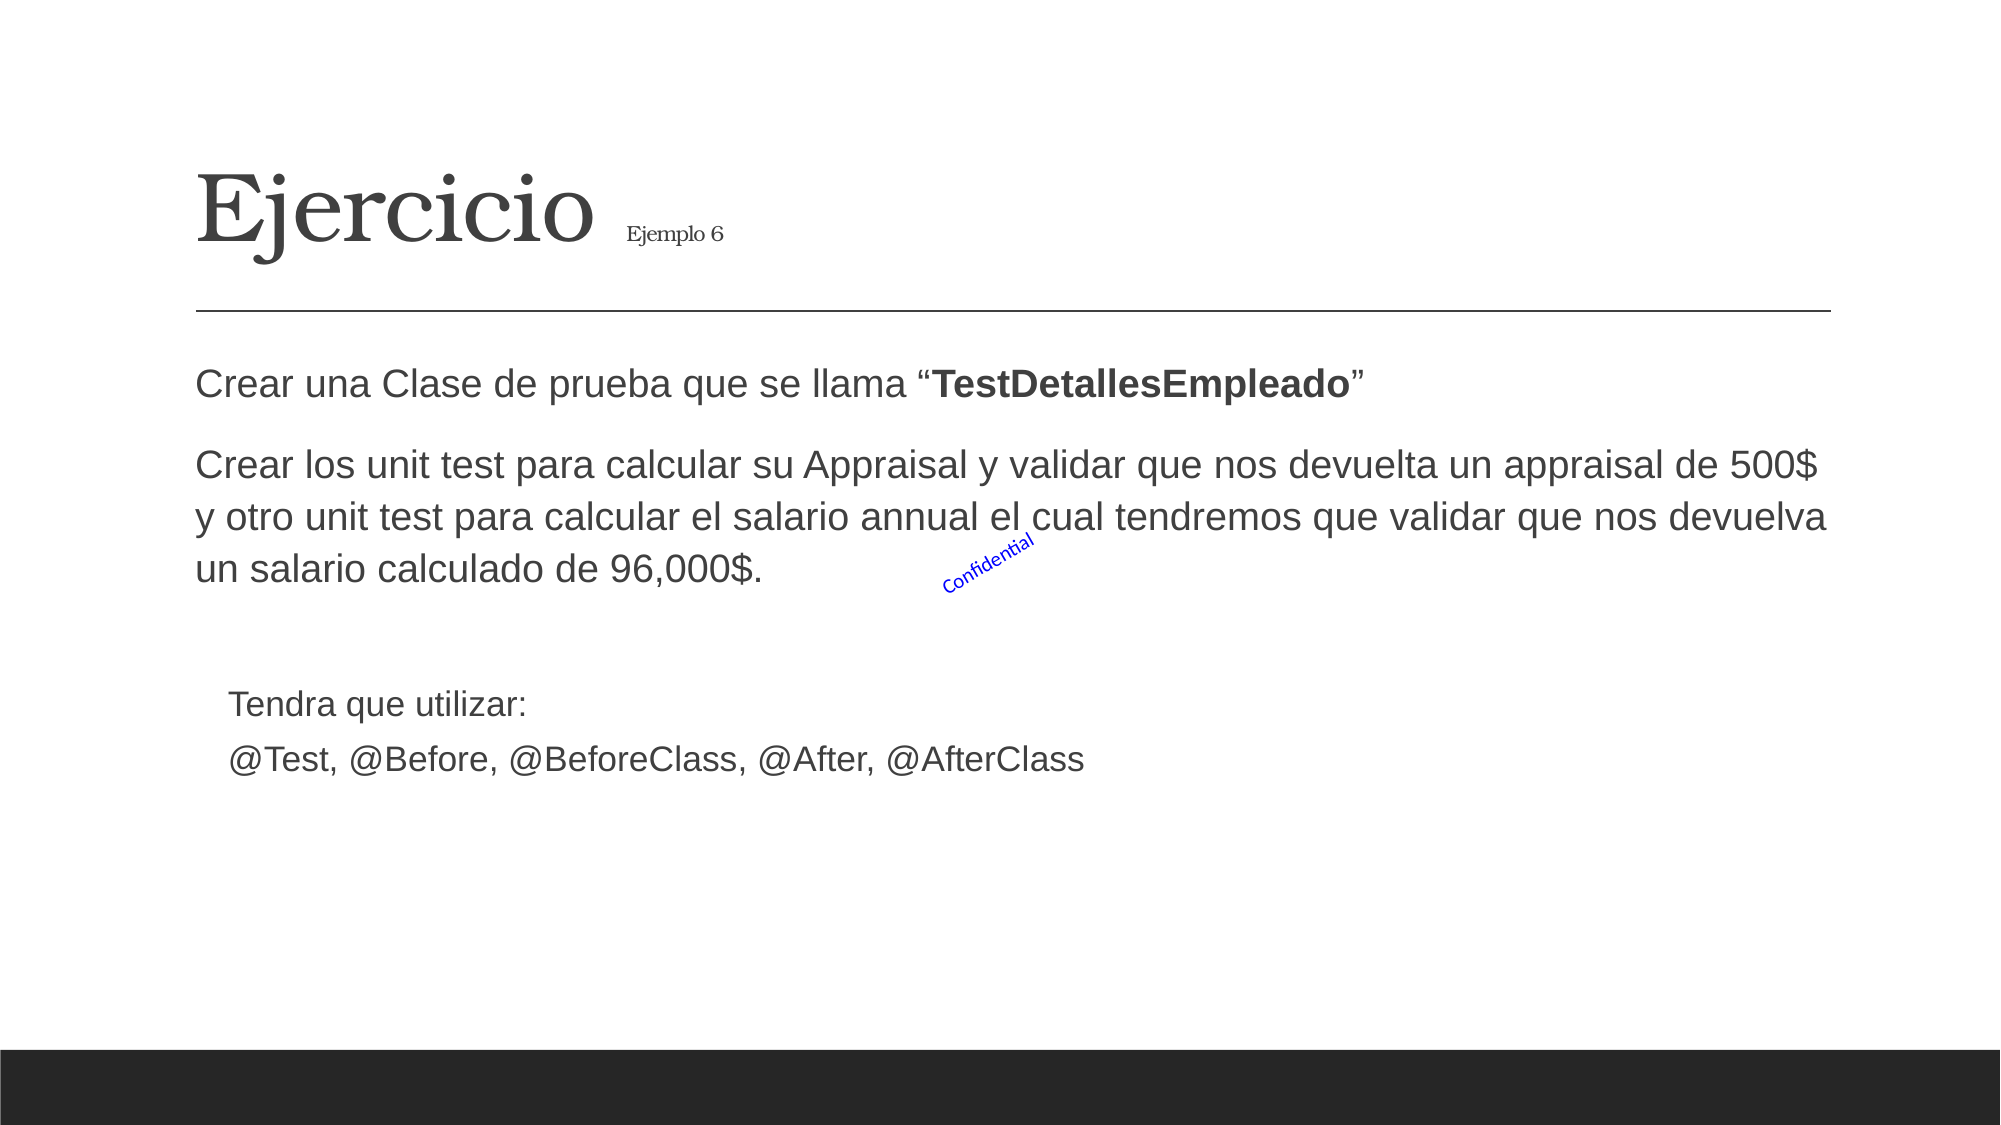

# Ejercicio Ejemplo 6
Crear una Clase de prueba que se llama “TestDetallesEmpleado”
Crear los unit test para calcular su Appraisal y validar que nos devuelta un appraisal de 500$ y otro unit test para calcular el salario annual el cual tendremos que validar que nos devuelva un salario calculado de 96,000$.

Tendra que utilizar:
@Test, @Before, @BeforeClass, @After, @AfterClass